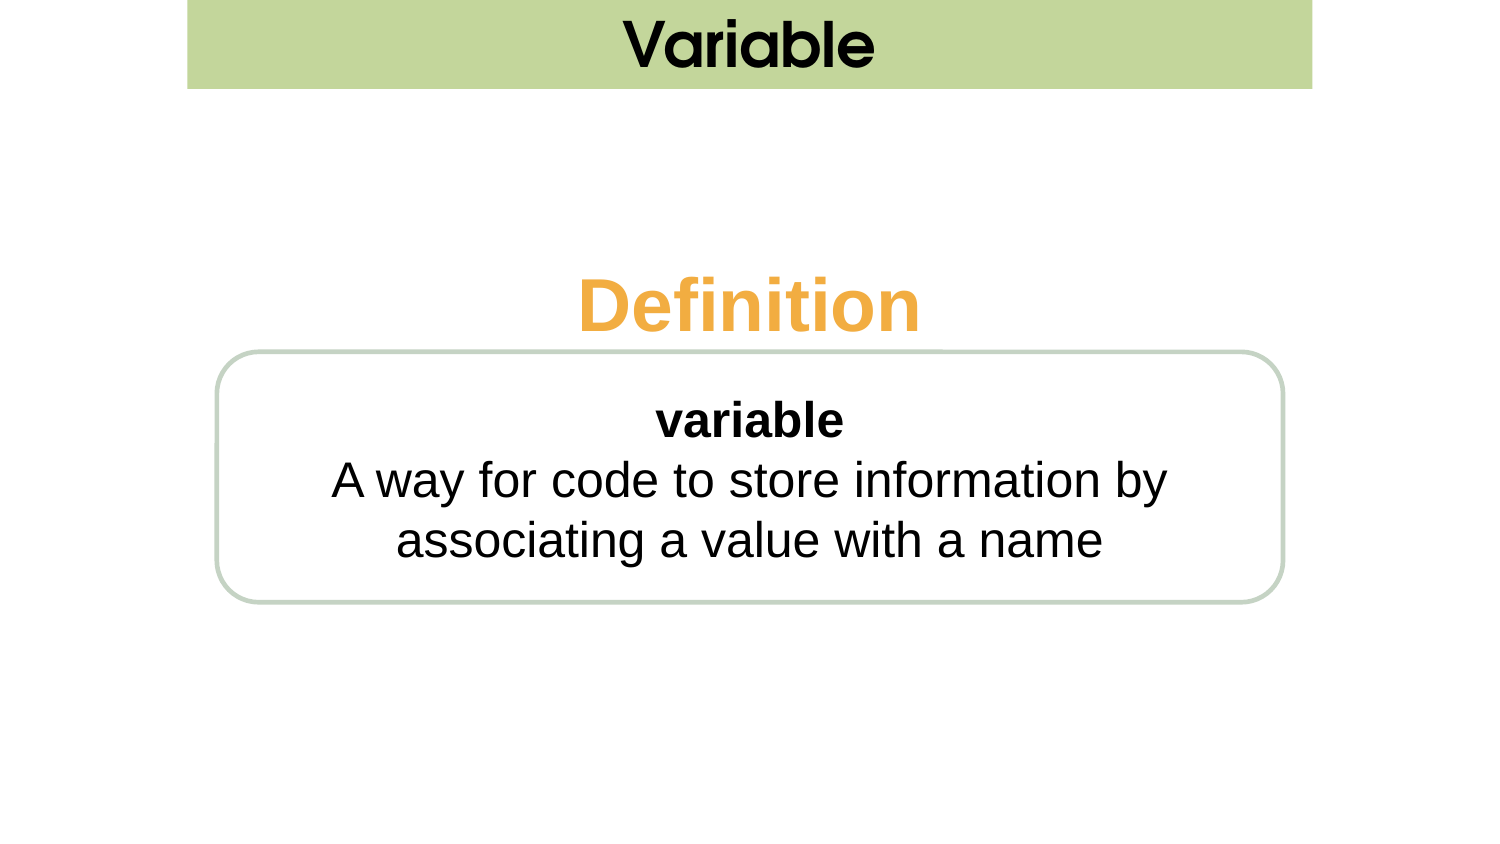

Variable
Definition

variable
A way for code to store information by associating a value with a name